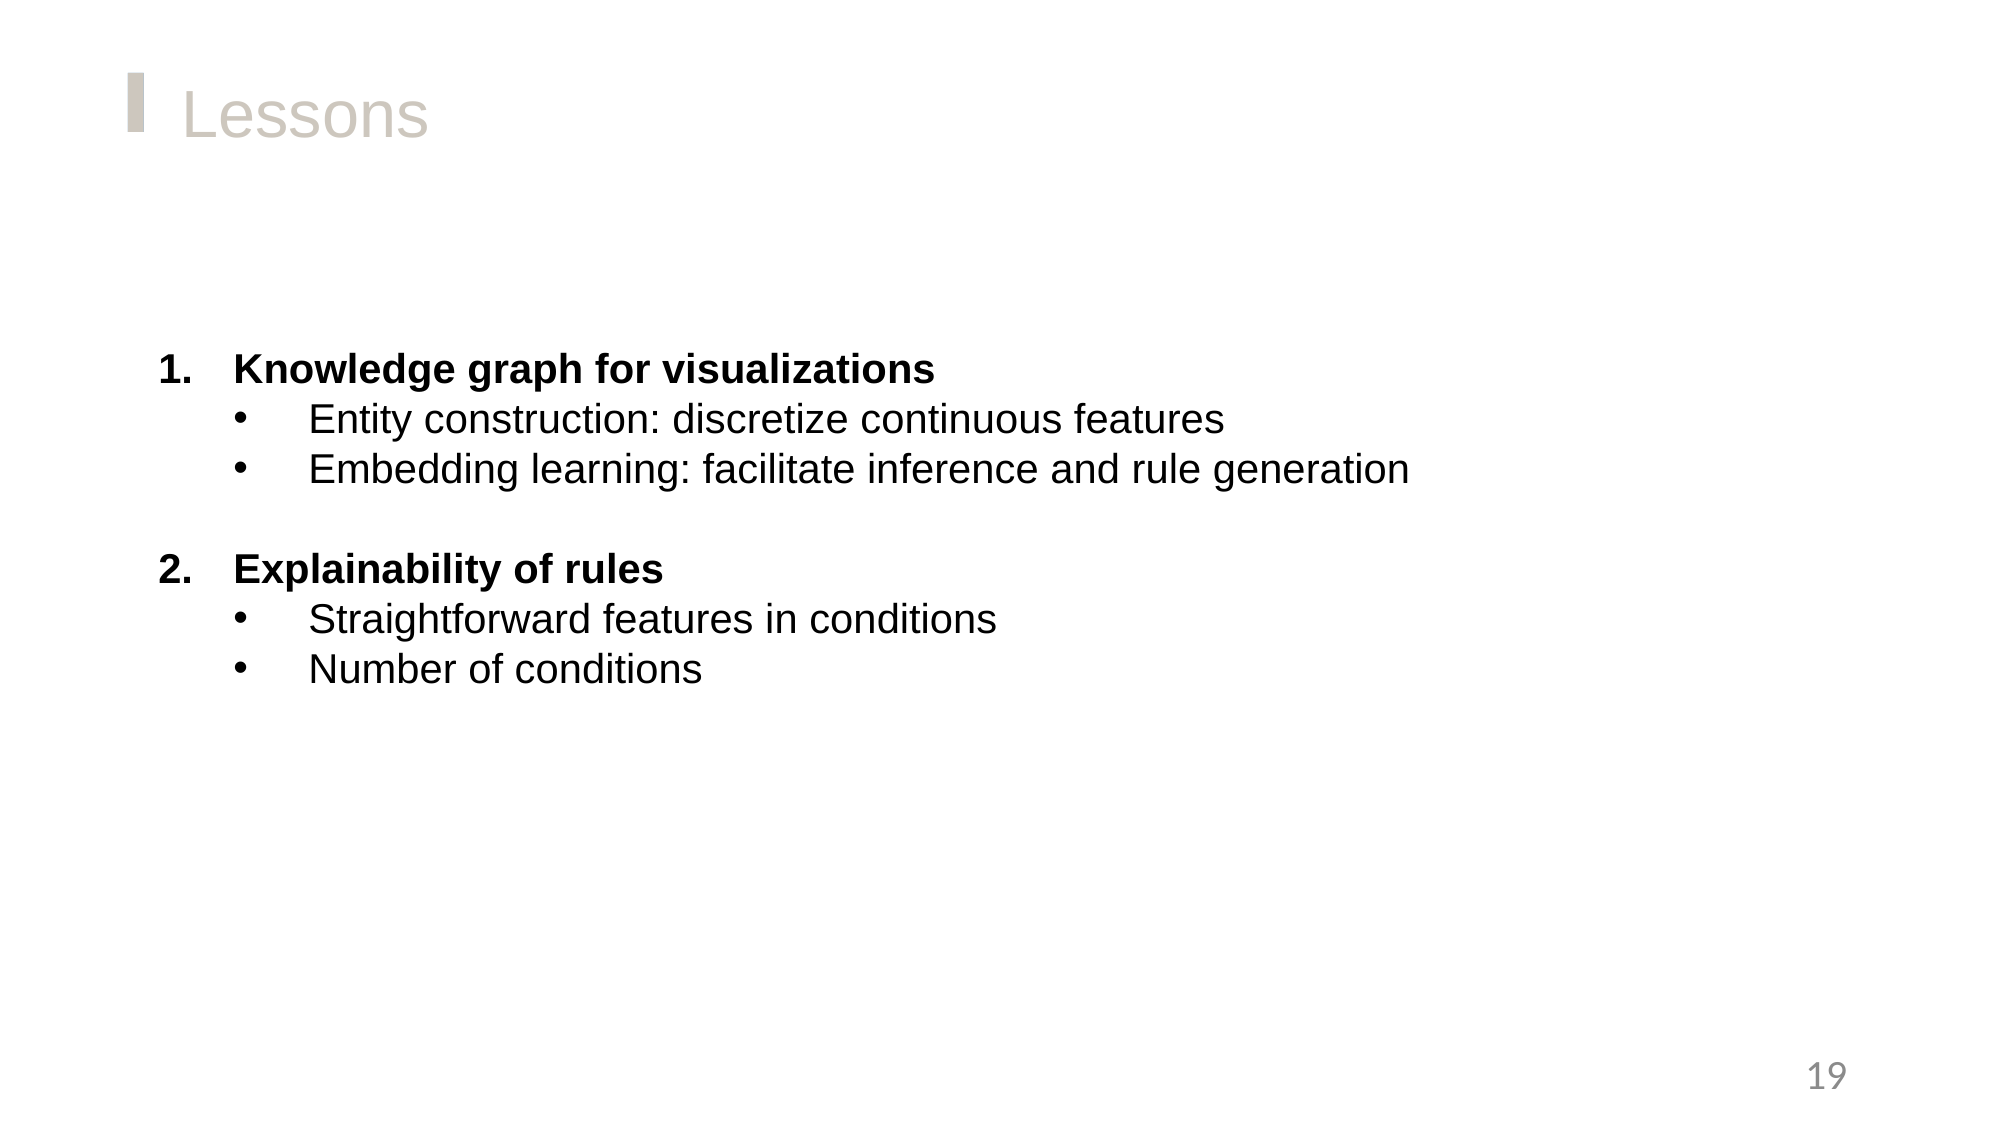

Lessons

Knowledge graph for visualizations
Entity construction: discretize continuous features
Embedding learning: facilitate inference and rule generation

Explainability of rules
Straightforward features in conditions
Number of conditions

19